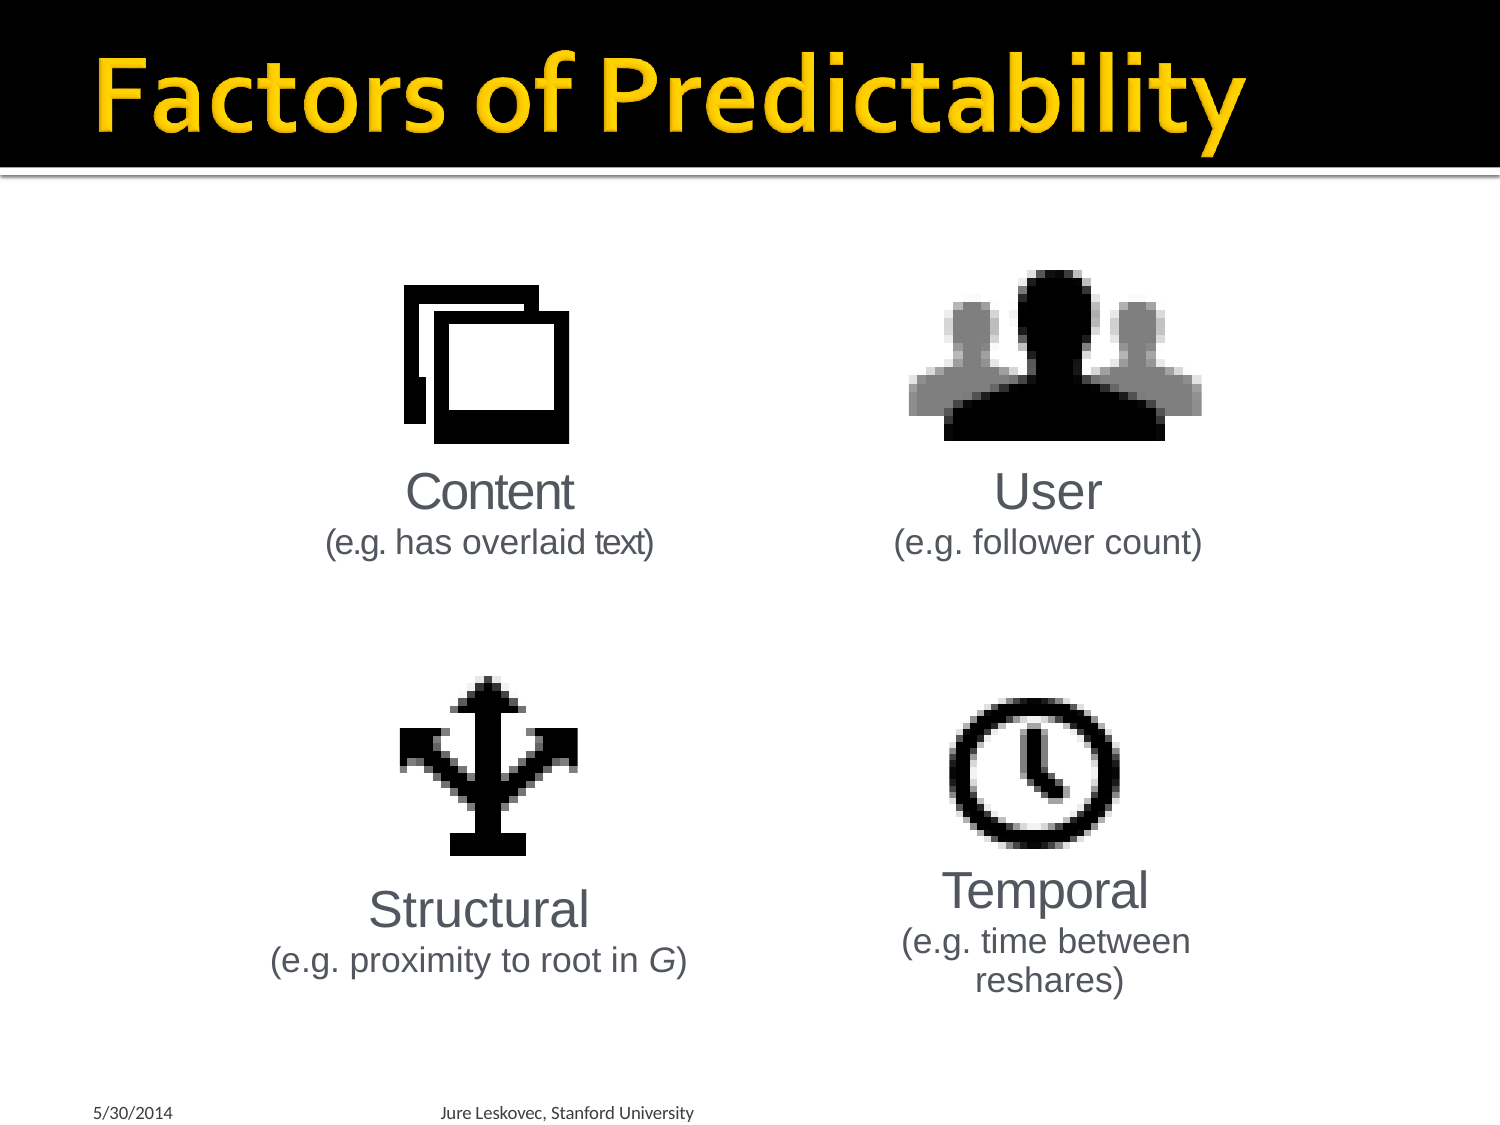

# Content
(e.g. has overlaid text)
User
(e.g. follower count)

Temporal
(e.g. time between  reshares)
Structural
(e.g. proximity to root in G)
5/30/2014
Jure Leskovec, Stanford University
46